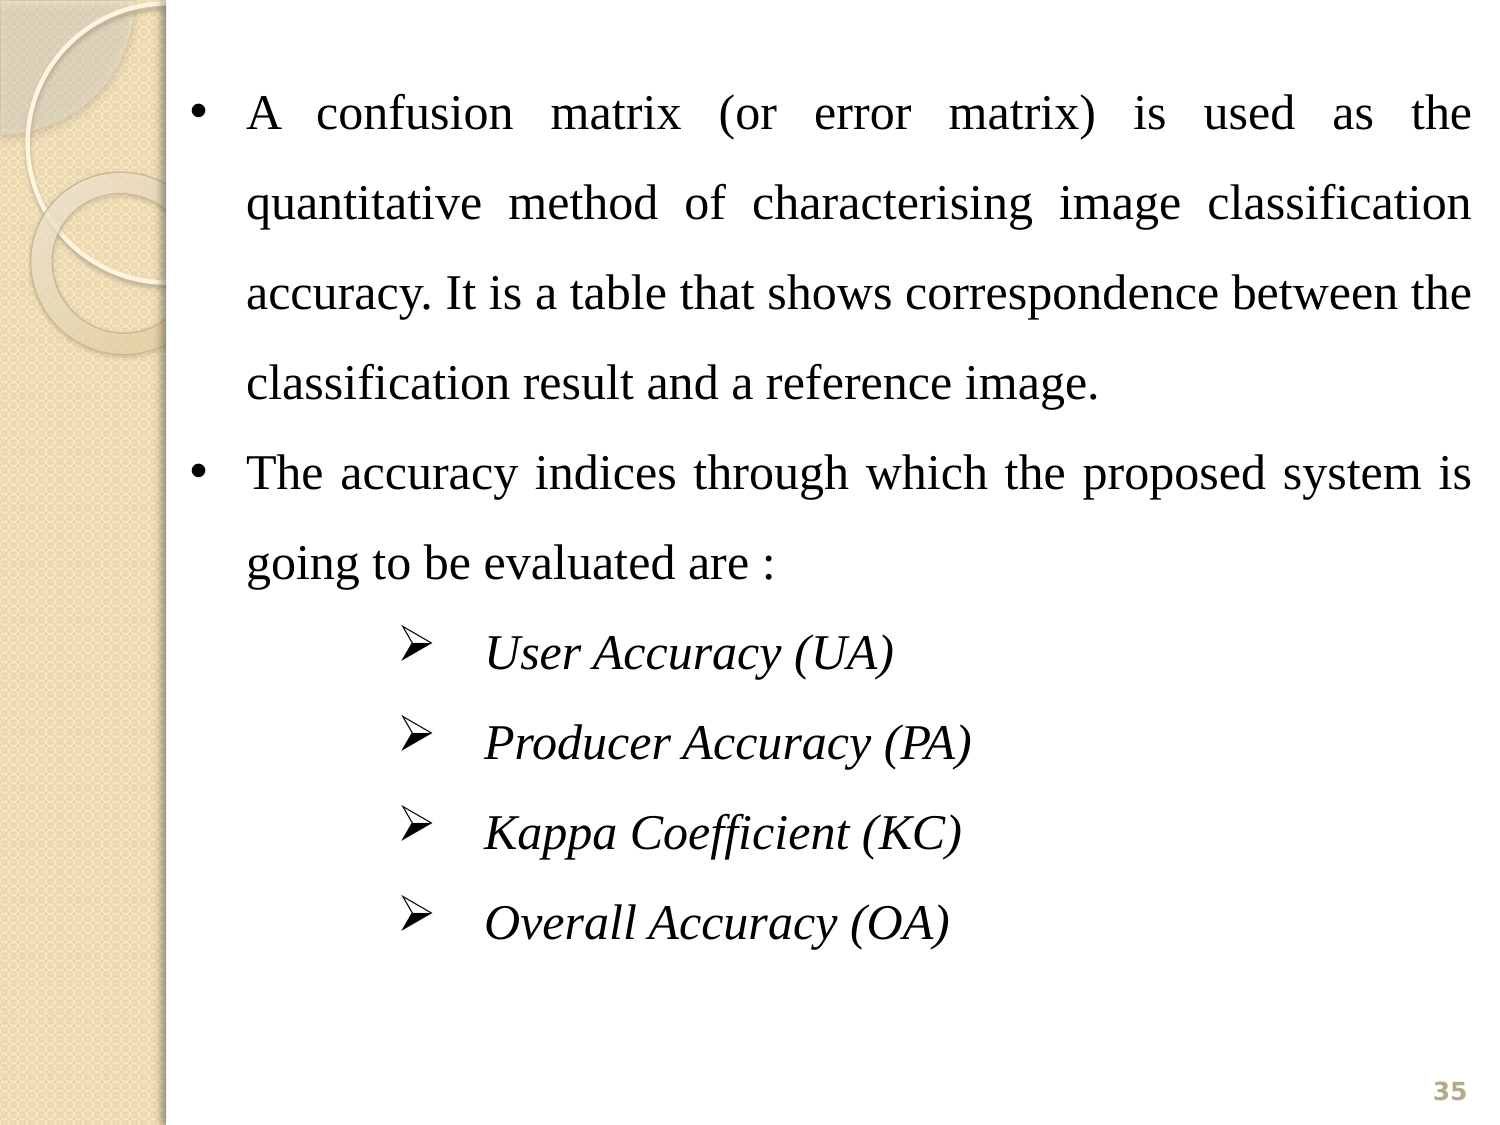

A confusion matrix (or error matrix) is used as the quantitative method of characterising image classification accuracy. It is a table that shows correspondence between the classification result and a reference image.
The accuracy indices through which the proposed system is going to be evaluated are :
User Accuracy (UA)
Producer Accuracy (PA)
Kappa Coefficient (KC)
Overall Accuracy (OA)
35